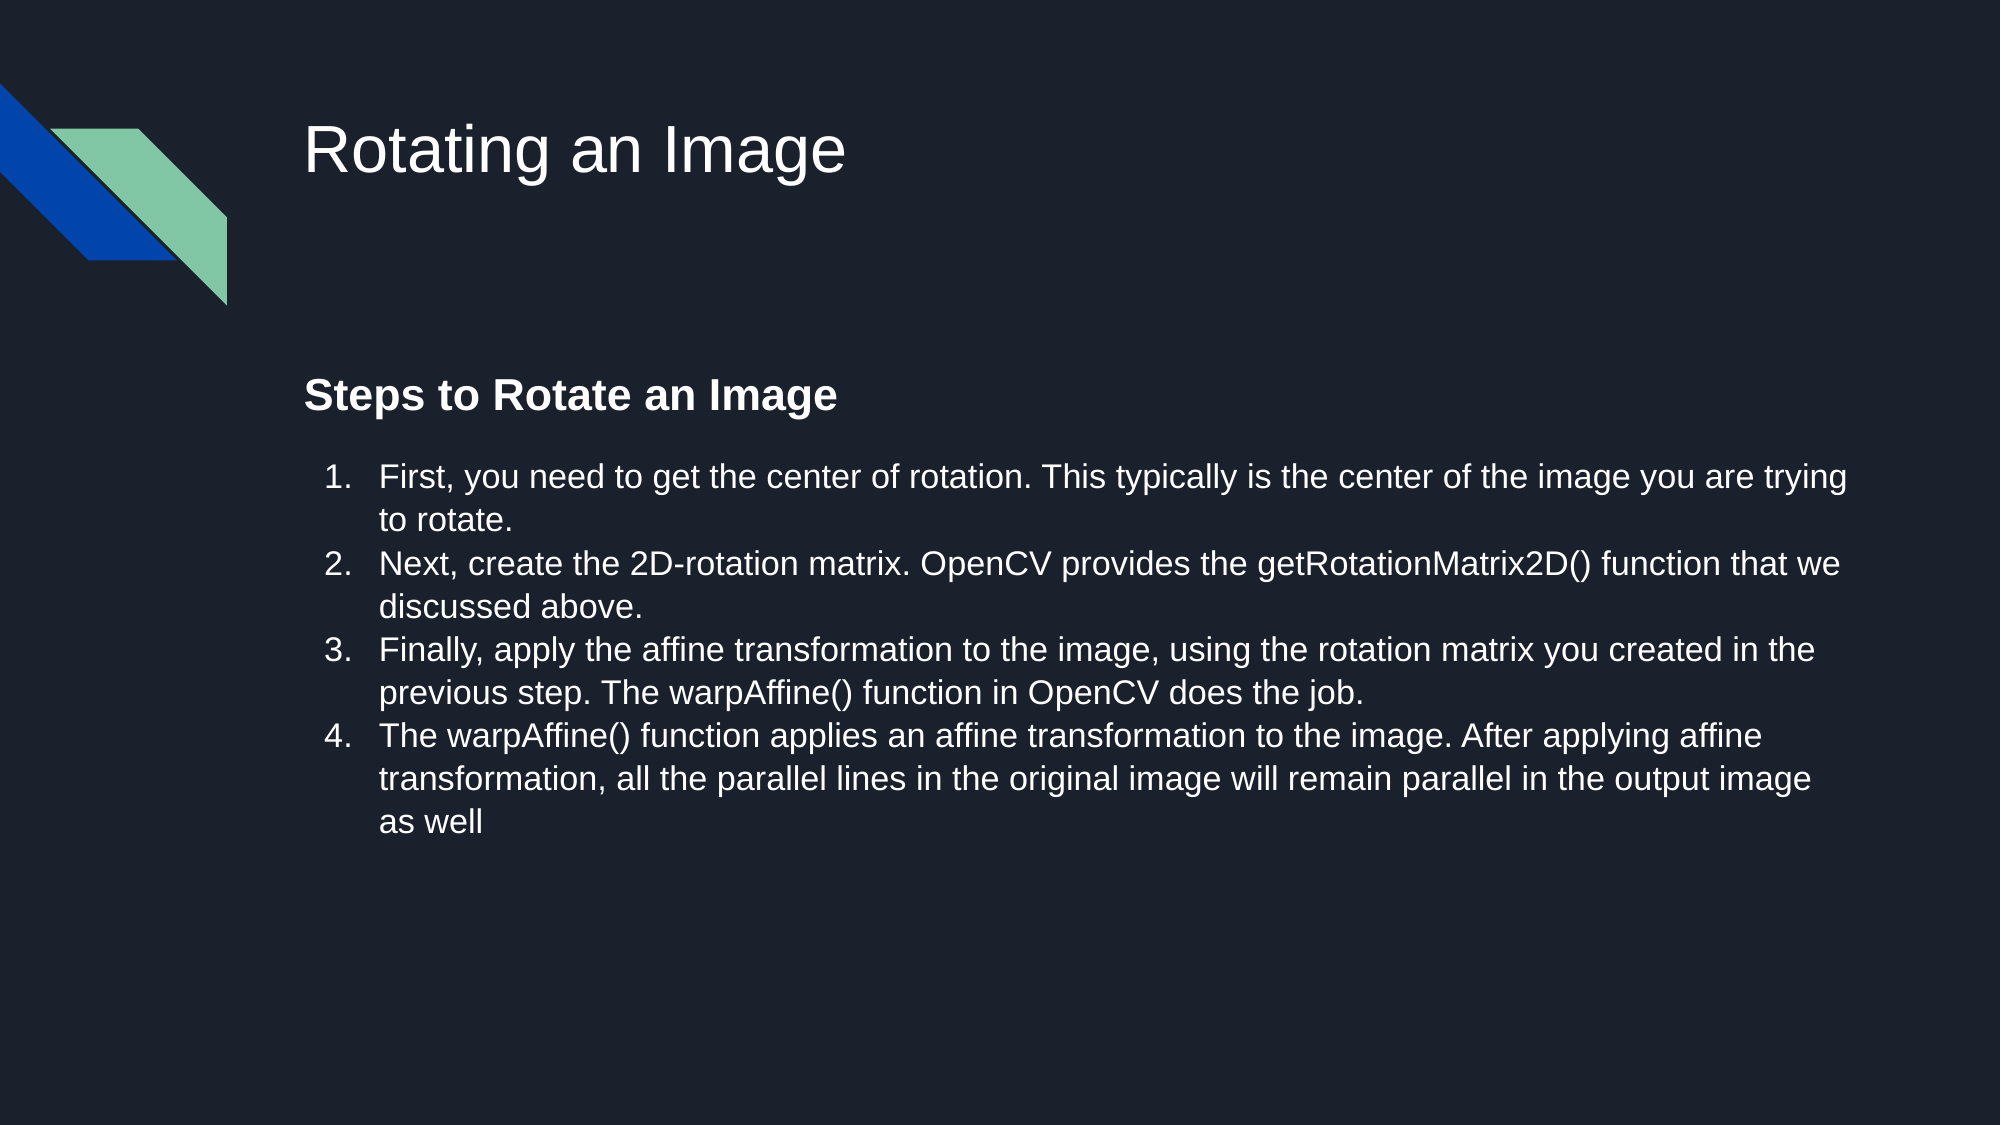

# Rotating an Image
Steps to Rotate an Image
First, you need to get the center of rotation. This typically is the center of the image you are trying to rotate.
Next, create the 2D-rotation matrix. OpenCV provides the getRotationMatrix2D() function that we discussed above.
Finally, apply the affine transformation to the image, using the rotation matrix you created in the previous step. The warpAffine() function in OpenCV does the job.
The warpAffine() function applies an affine transformation to the image. After applying affine transformation, all the parallel lines in the original image will remain parallel in the output image as well